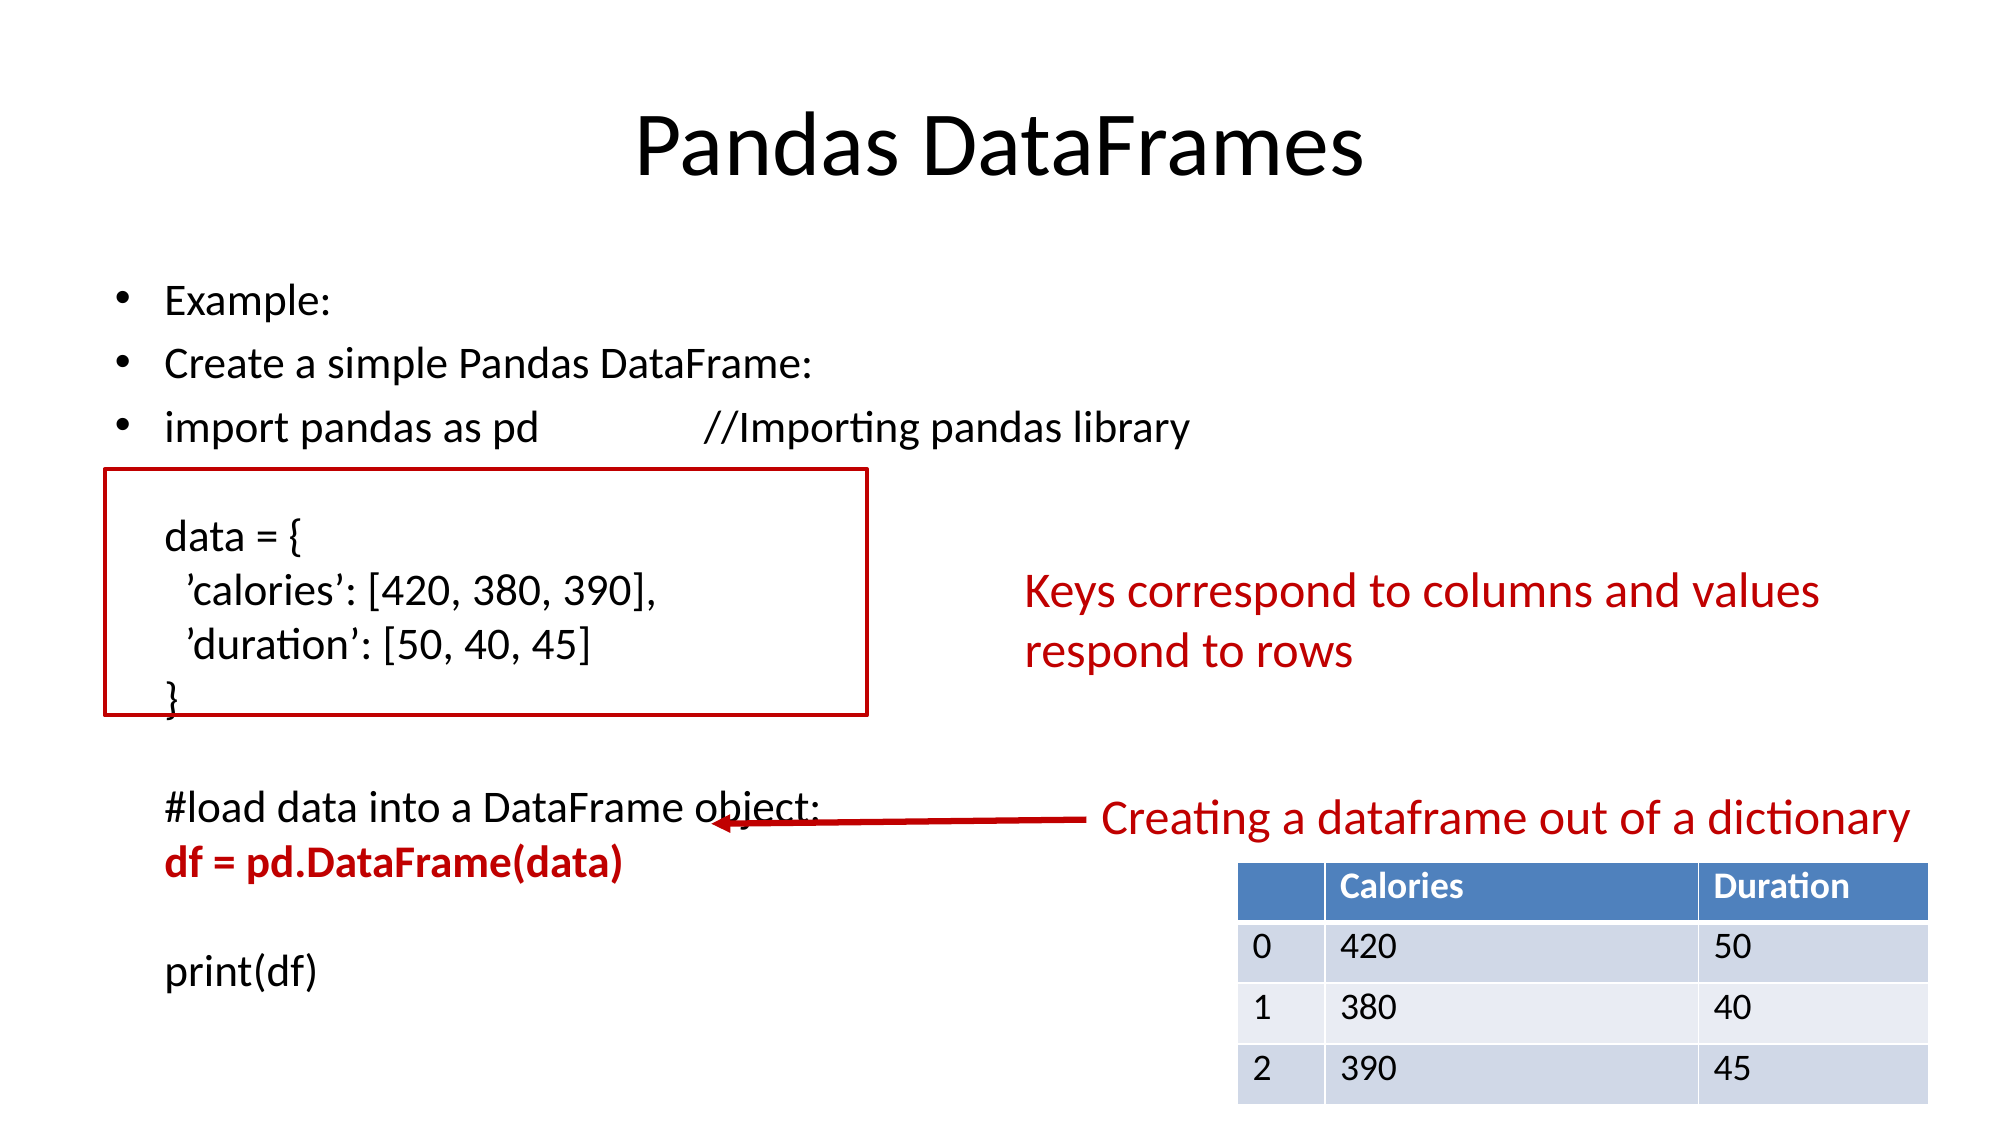

# Pandas DataFrames
Example:
Create a simple Pandas DataFrame:
import pandas as pd                //Importing pandas library
data = {
  ’calories’: [420, 380, 390],
  ’duration’: [50, 40, 45]
}
#load data into a DataFrame object:
df = pd.DataFrame(data)
print(df)

Keys correspond to columns and values respond to rows
Creating a dataframe out of a dictionary
|  | Calories | Duration |
| --- | --- | --- |
| 0 | 420 | 50 |
| 1 | 380 | 40 |
| 2 | 390 | 45 |